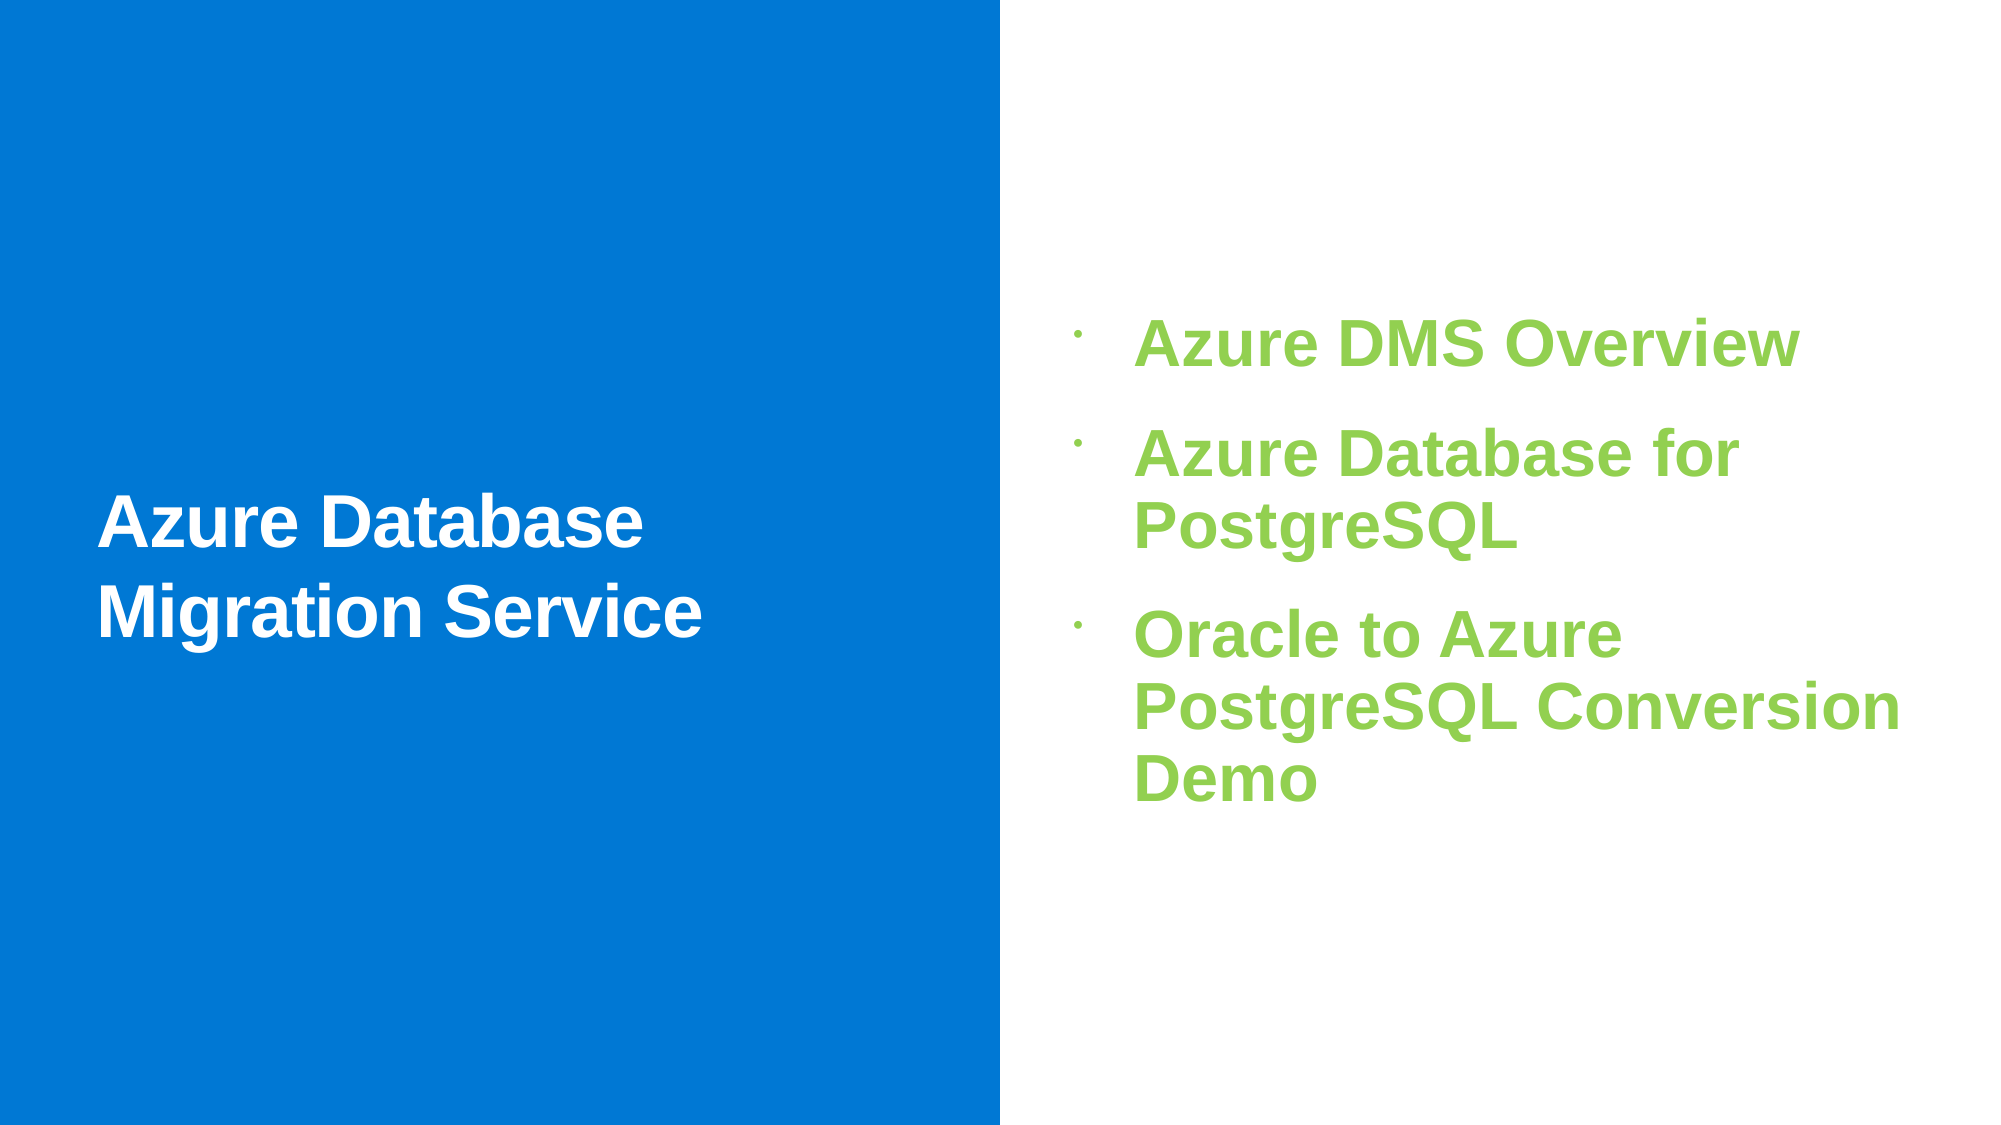

Azure DMS Overview
Azure Database for PostgreSQL
Oracle to Azure PostgreSQL Conversion Demo
# Azure Database Migration Service